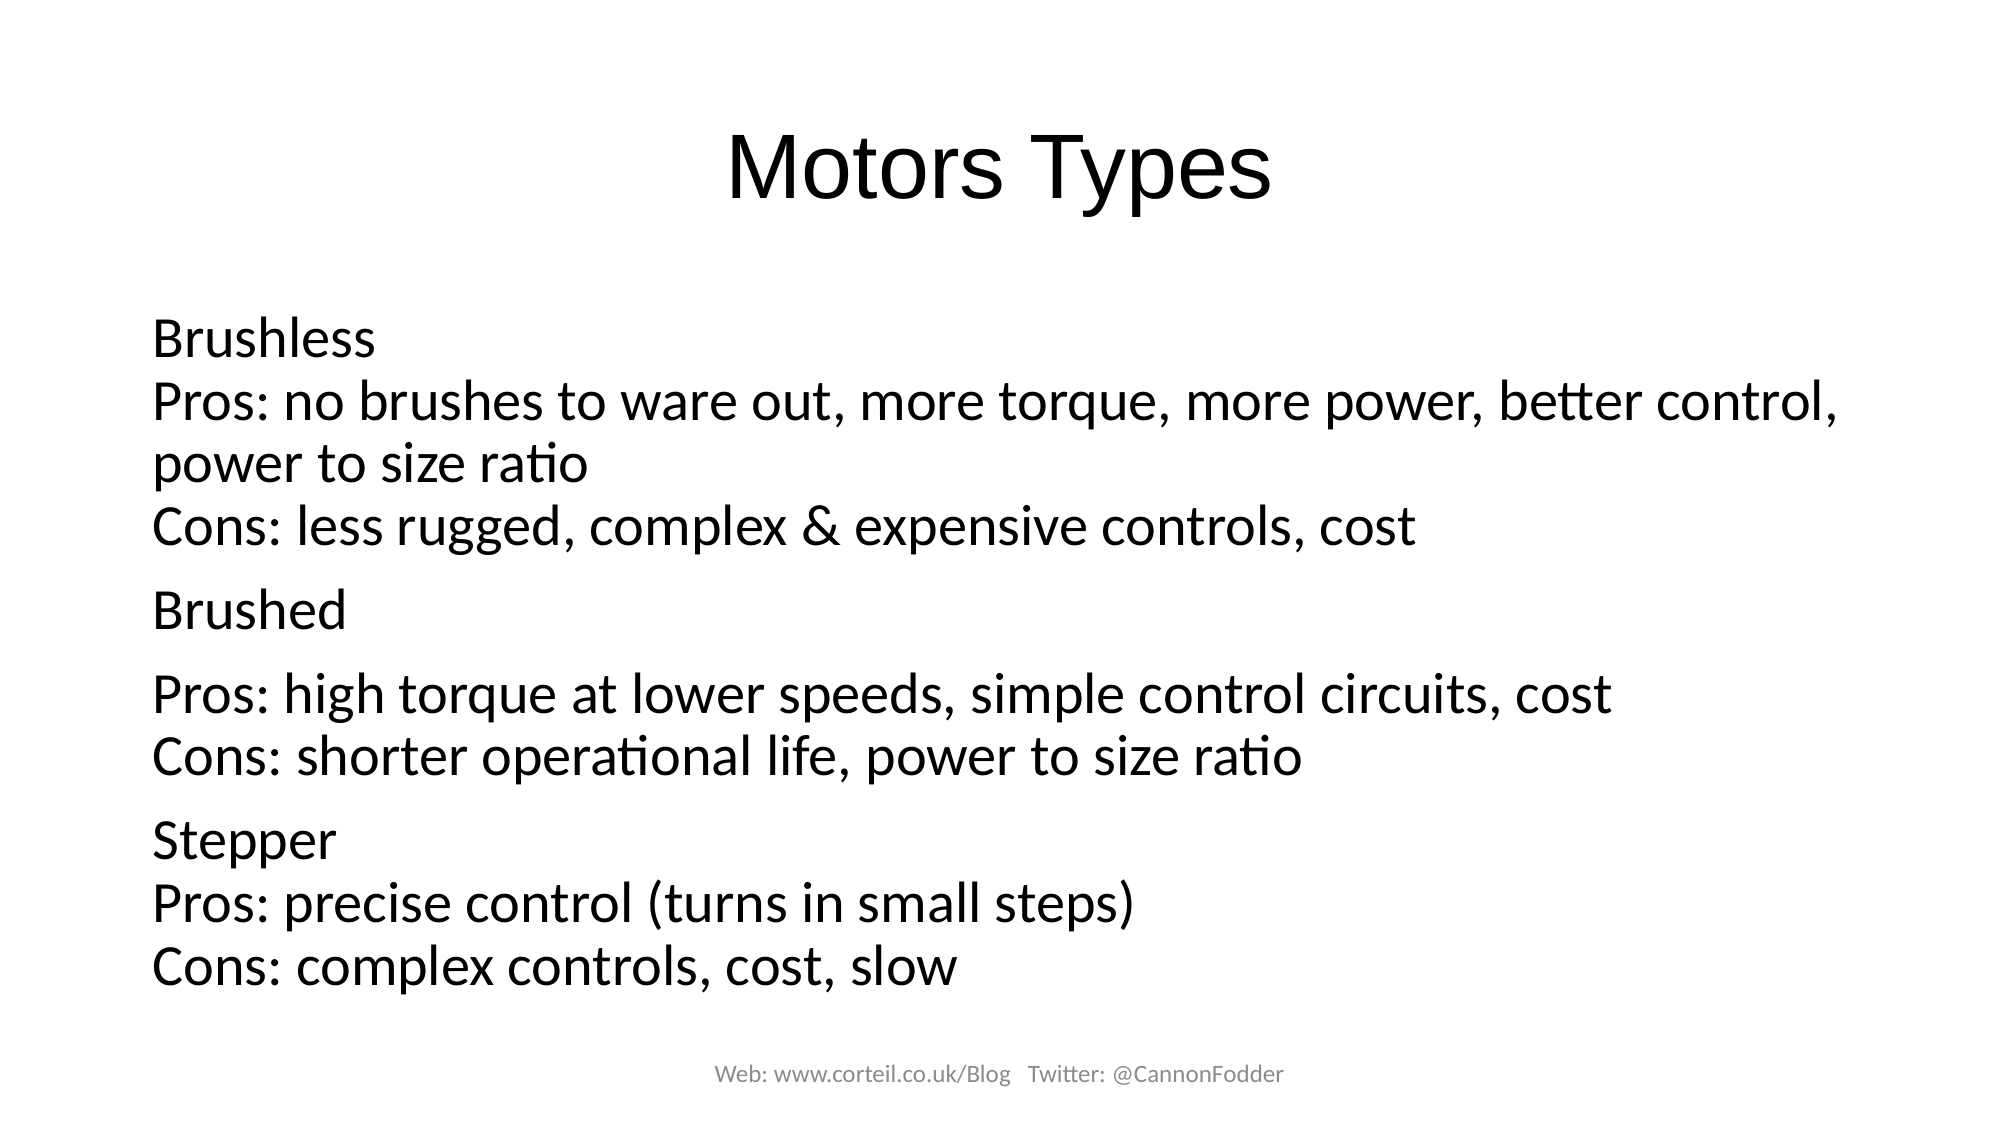

# Motors Types
Brushless
Pros: no brushes to ware out, more torque, more power, better control, power to size ratio
Cons: less rugged, complex & expensive controls, cost
Brushed
Pros: high torque at lower speeds, simple control circuits, cost
Cons: shorter operational life, power to size ratio
Stepper
Pros: precise control (turns in small steps)
Cons: complex controls, cost, slow

Web: www.corteil.co.uk/Blog   Twitter: @CannonFodder